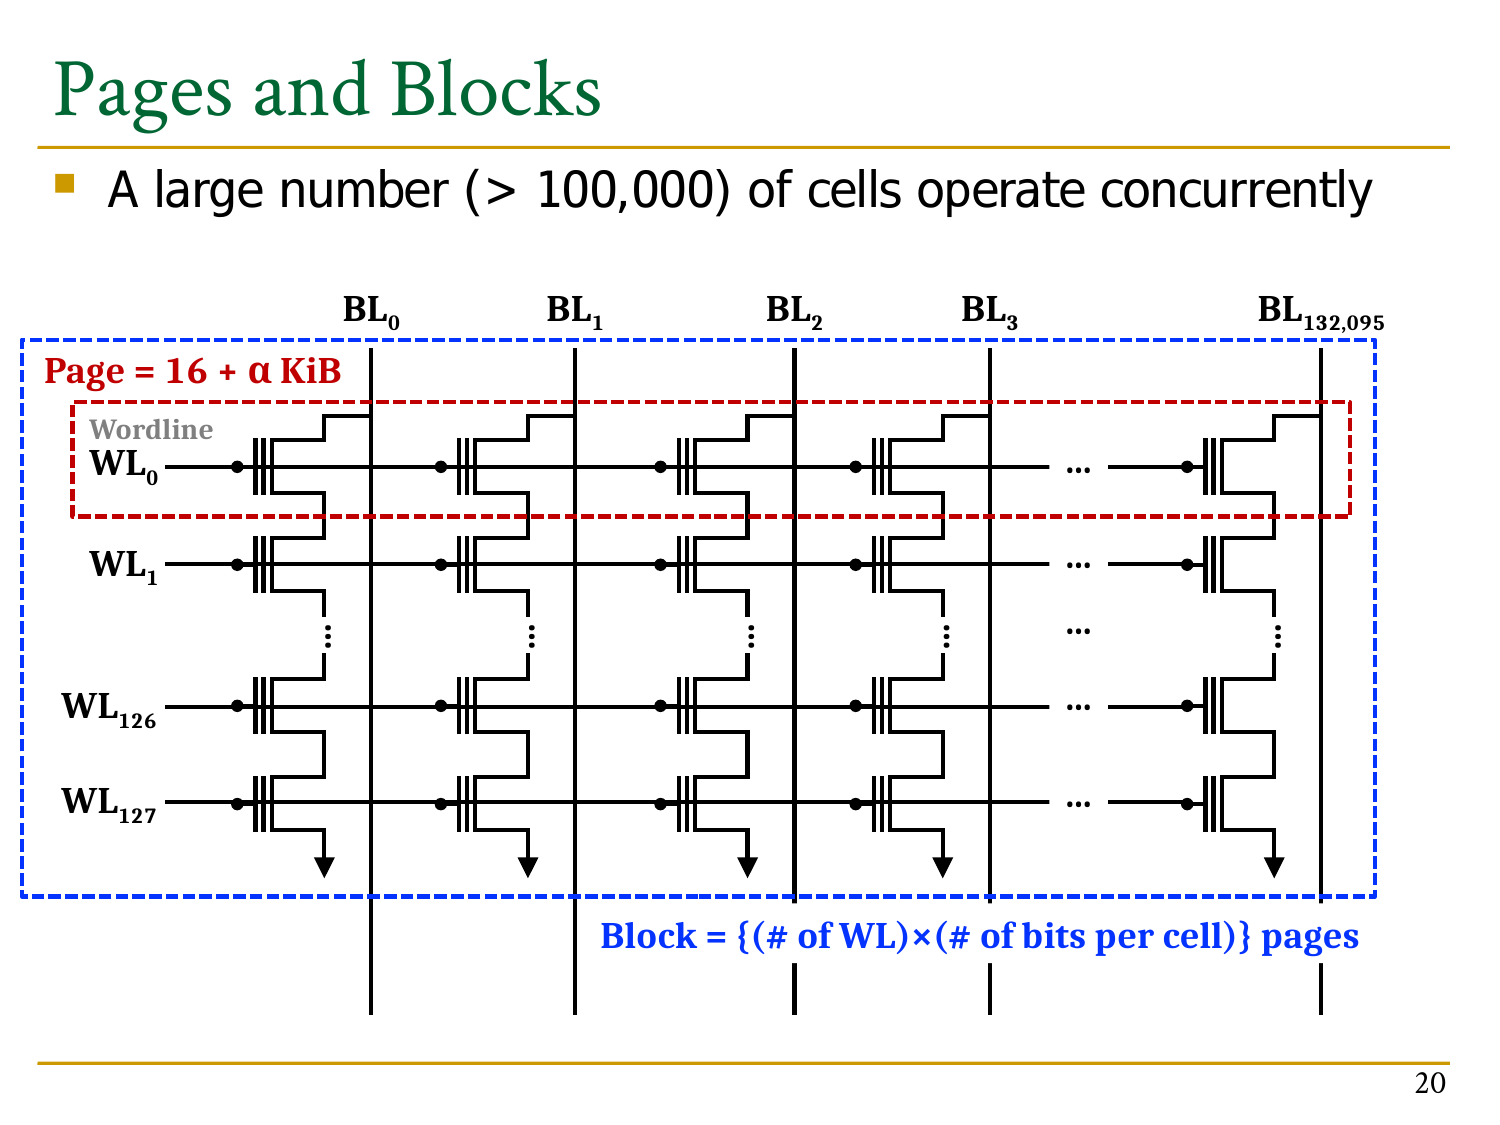

# Pages and Blocks
A large number (> 100,000) of cells operate concurrently
BL0
BL1
BL2
BL3
BL132,095
Page = 16 + α KiB

Block = {(# of WL)×(# of bits per cell)} pages
Wordline
WL0
WL1
WL126
WL127
…
…
…
…
…
…
…
…
…
…
20